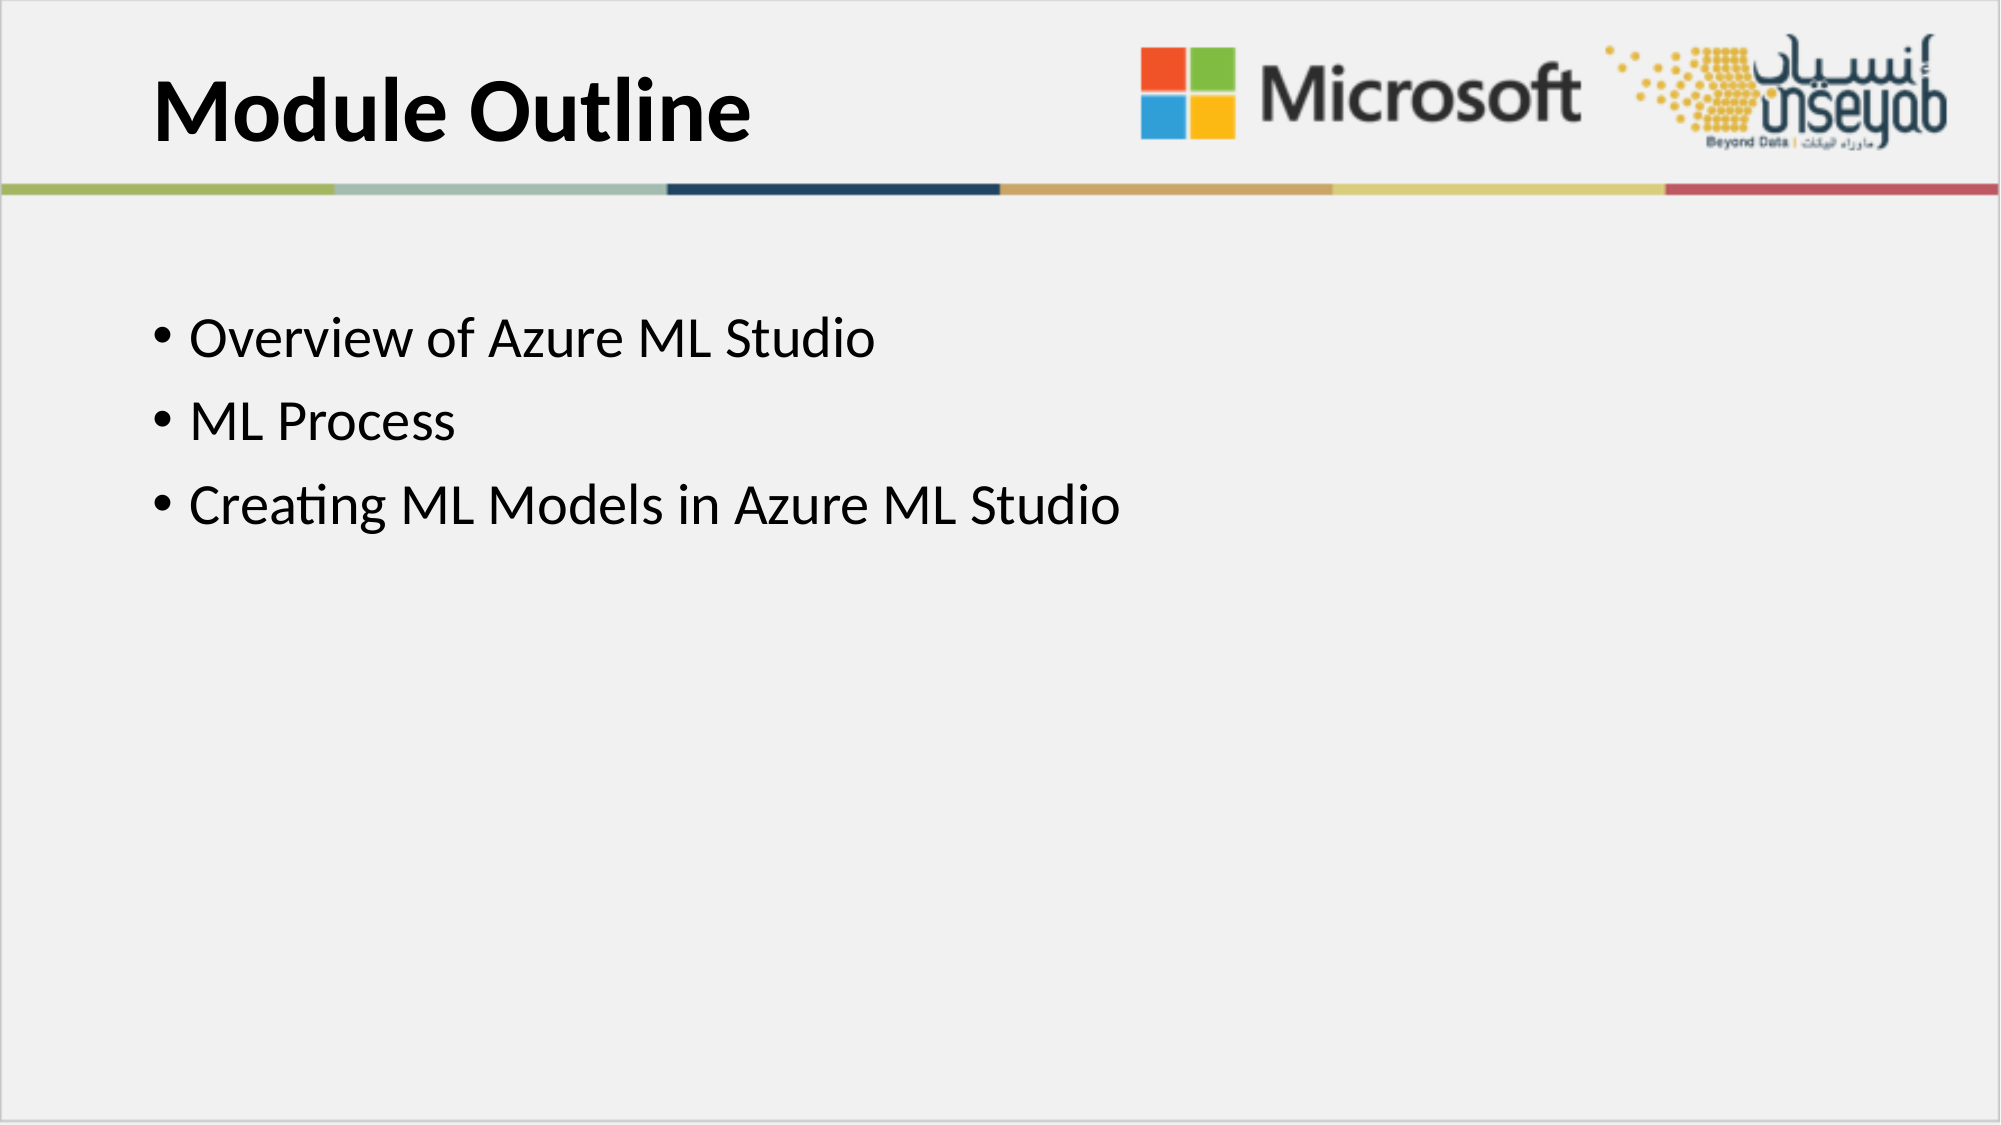

# Module Outline
Overview of Azure ML Studio
ML Process
Creating ML Models in Azure ML Studio